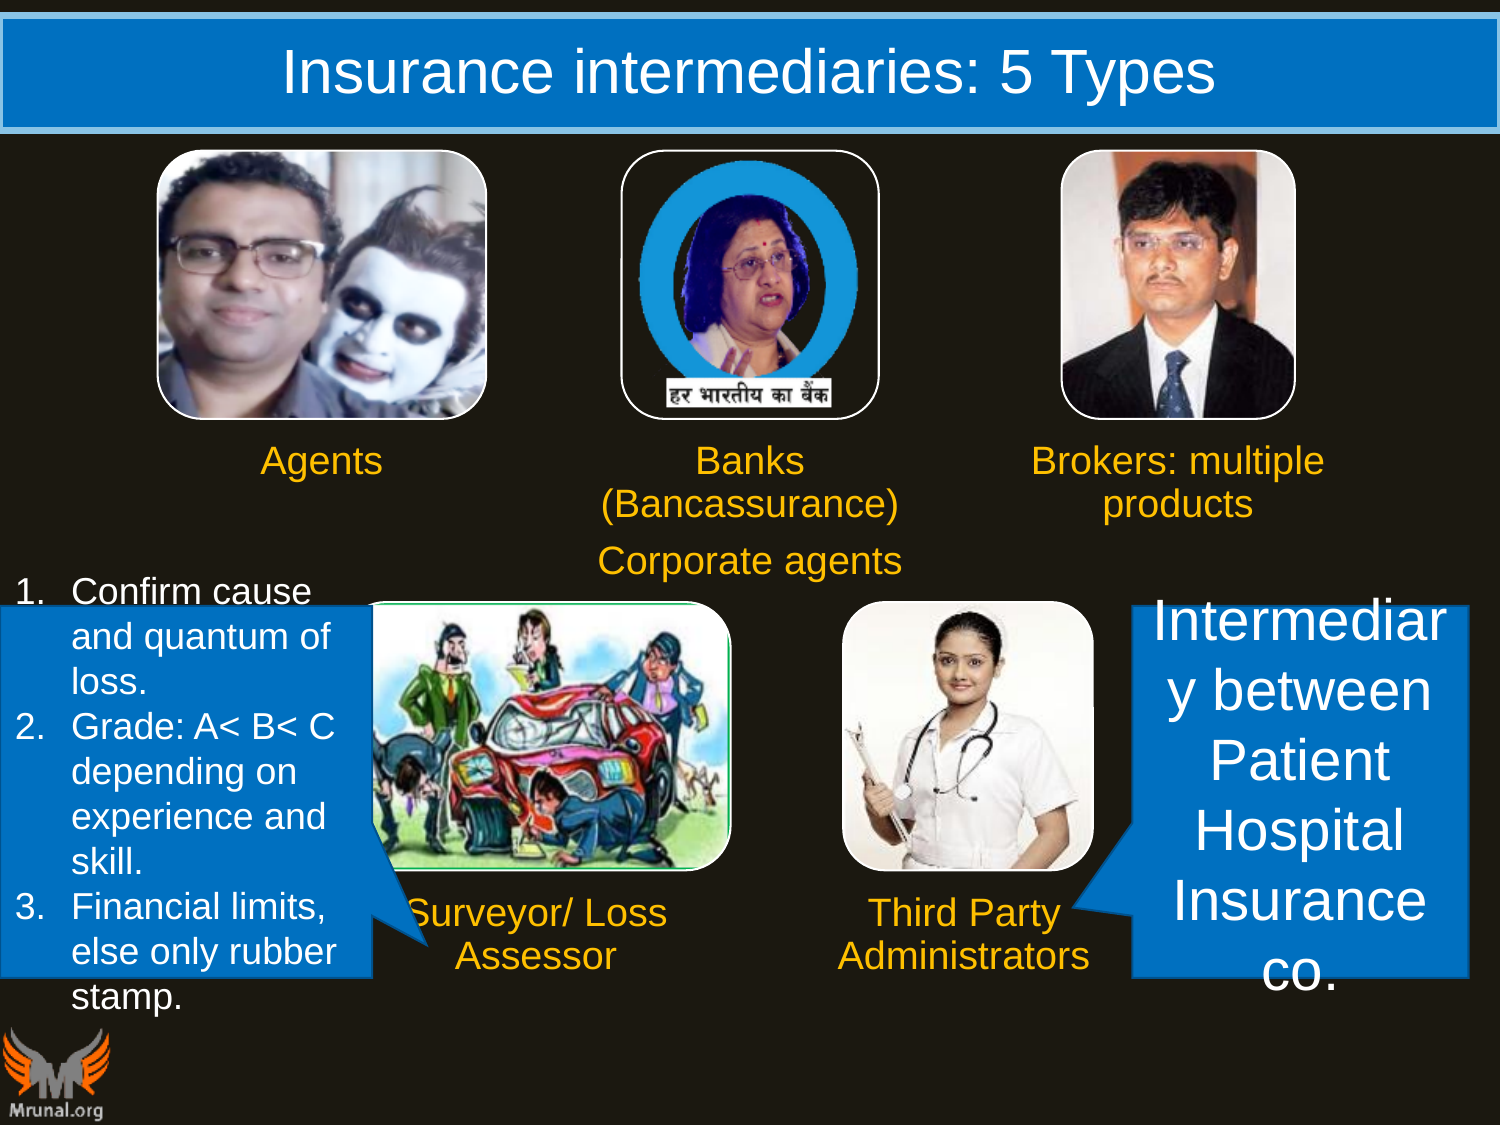

# Insurance intermediaries: 5 Types
Agents
Banks (Bancassurance)
Corporate agents
Brokers: multiple products
Surveyor/ Loss Assessor
Third Party Administrators
Intermediary between
Patient
Hospital
Insurance co.
Confirm cause and quantum of loss.
Grade: A< B< C depending on experience and skill.
Financial limits, else only rubber stamp.